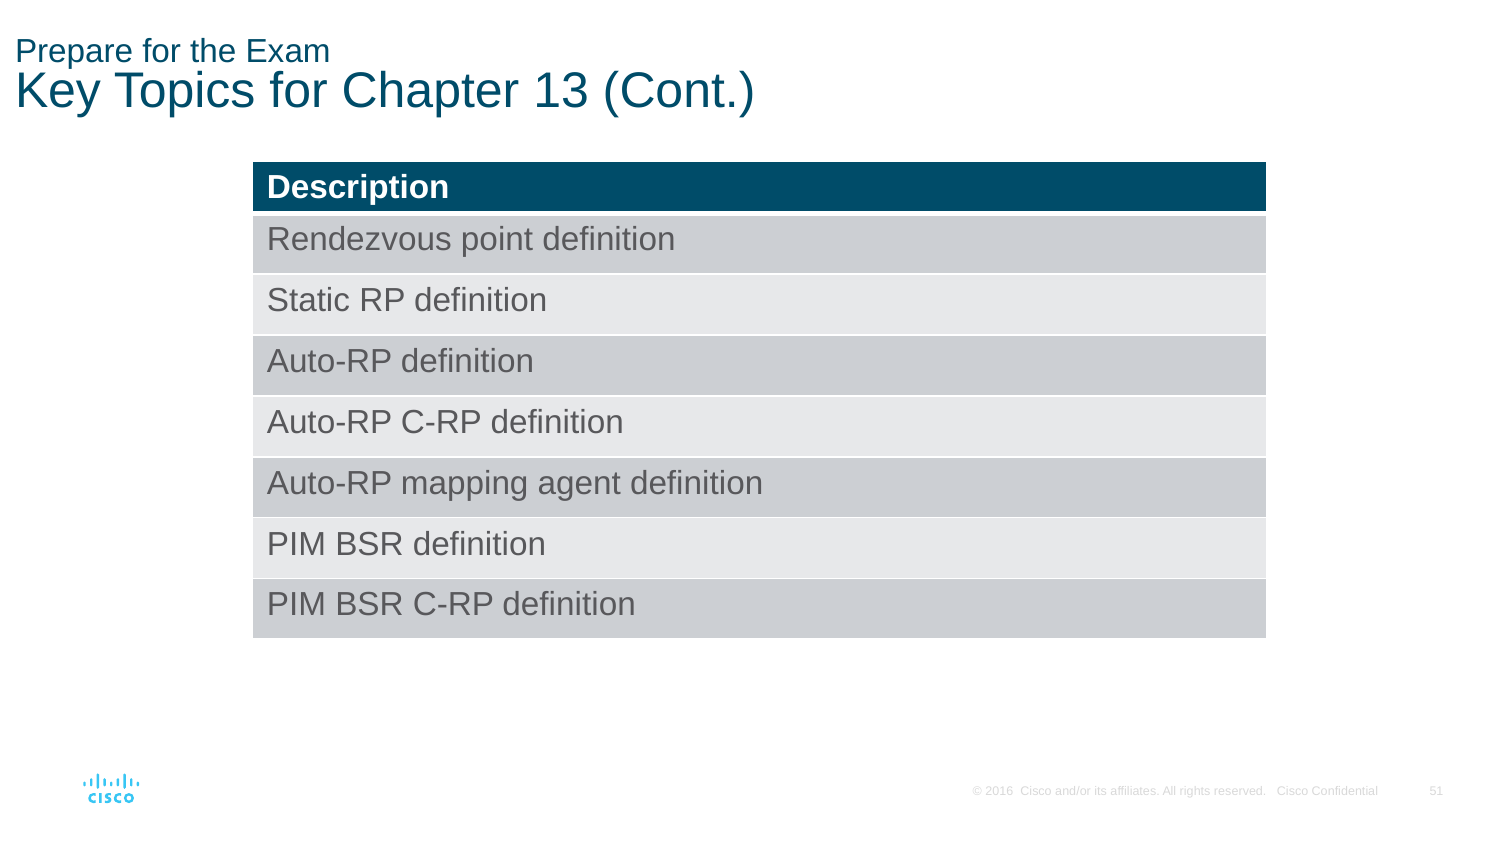

# Prepare for the Exam Key Topics for Chapter 13 (Cont.)
| Description |
| --- |
| Rendezvous point definition |
| Static RP definition |
| Auto-RP definition |
| Auto-RP C-RP definition |
| Auto-RP mapping agent definition |
| PIM BSR definition |
| PIM BSR C-RP definition |